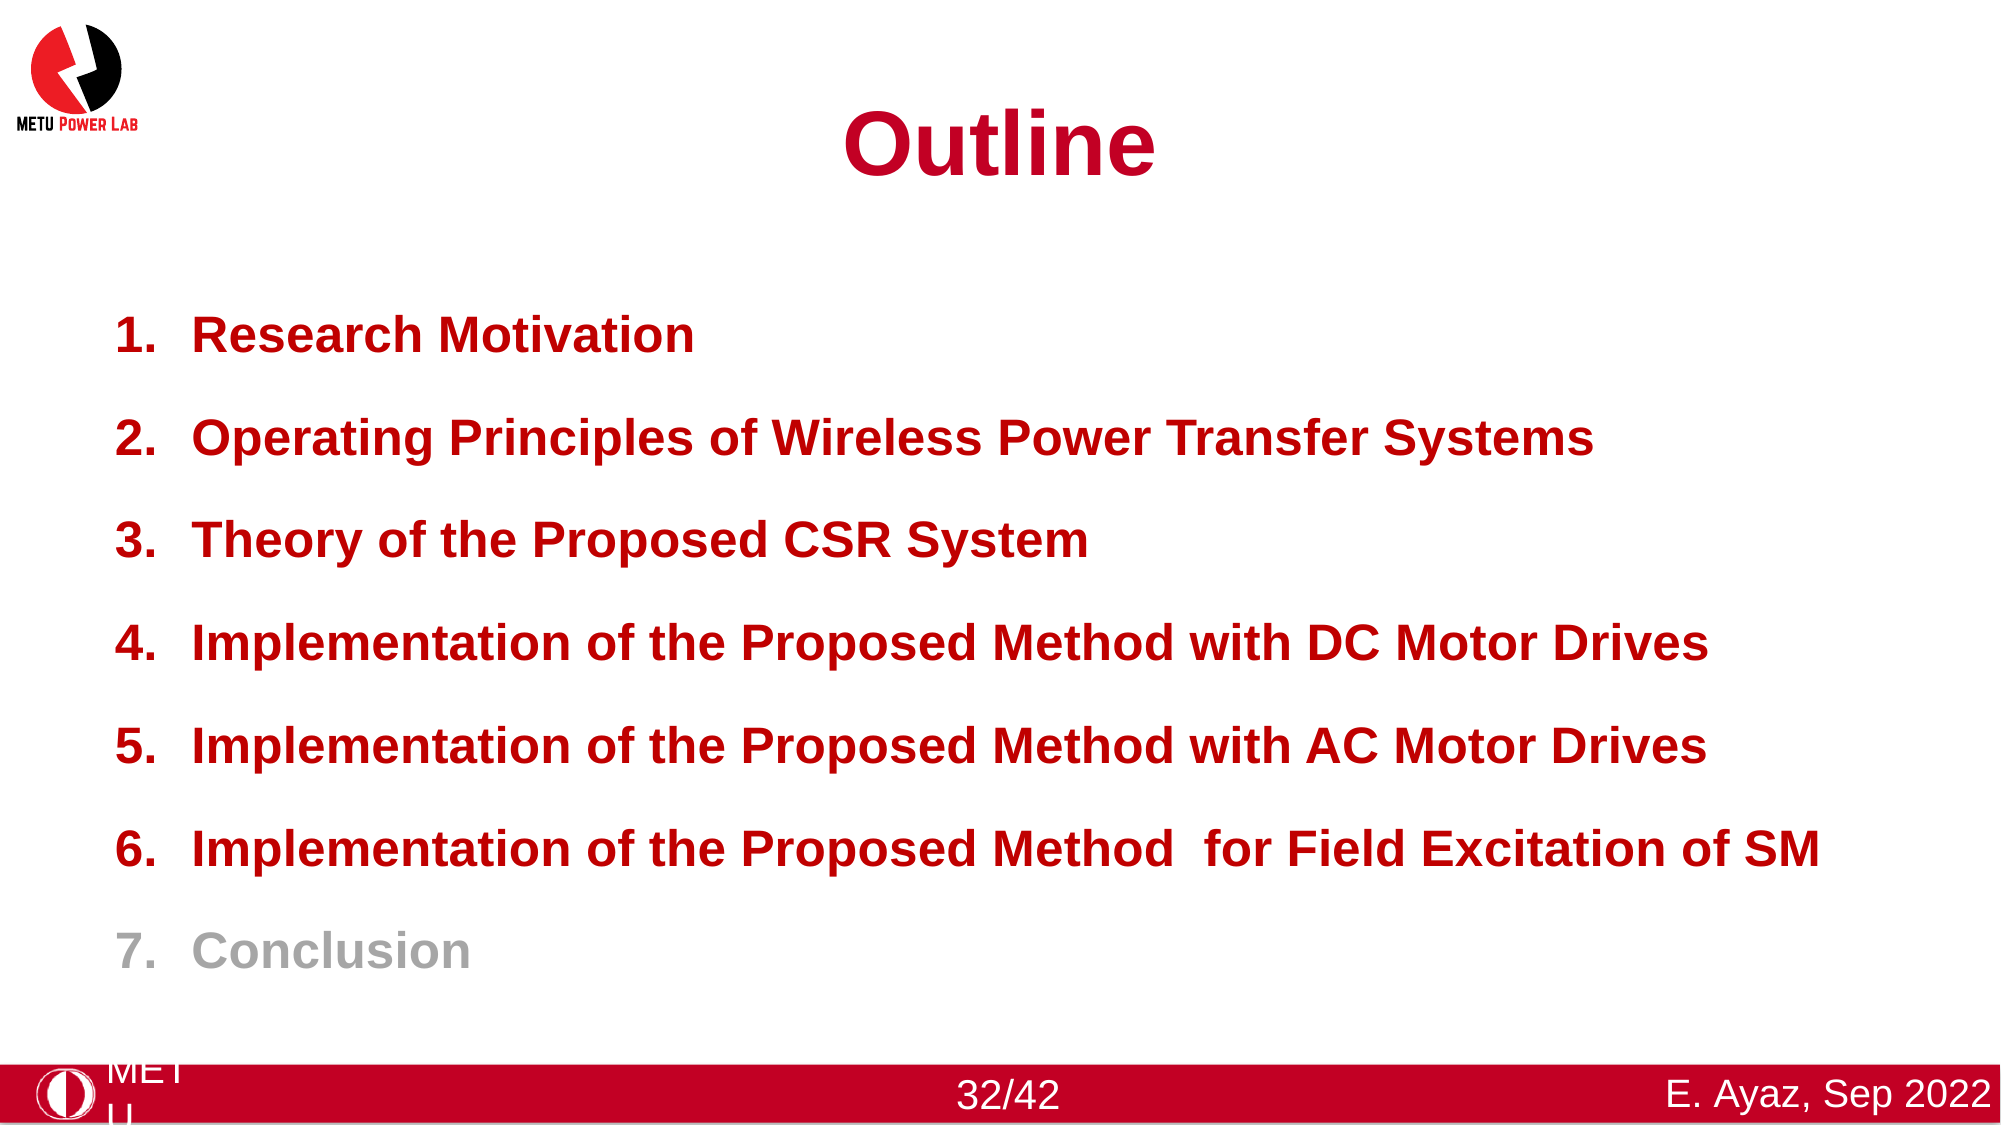

# Outline
Research Motivation
Operating Principles of Wireless Power Transfer Systems
Theory of the Proposed CSR System
Implementation of the Proposed Method with DC Motor Drives
Implementation of the Proposed Method with AC Motor Drives
Implementation of the Proposed Method  for Field Excitation of SM
Conclusion